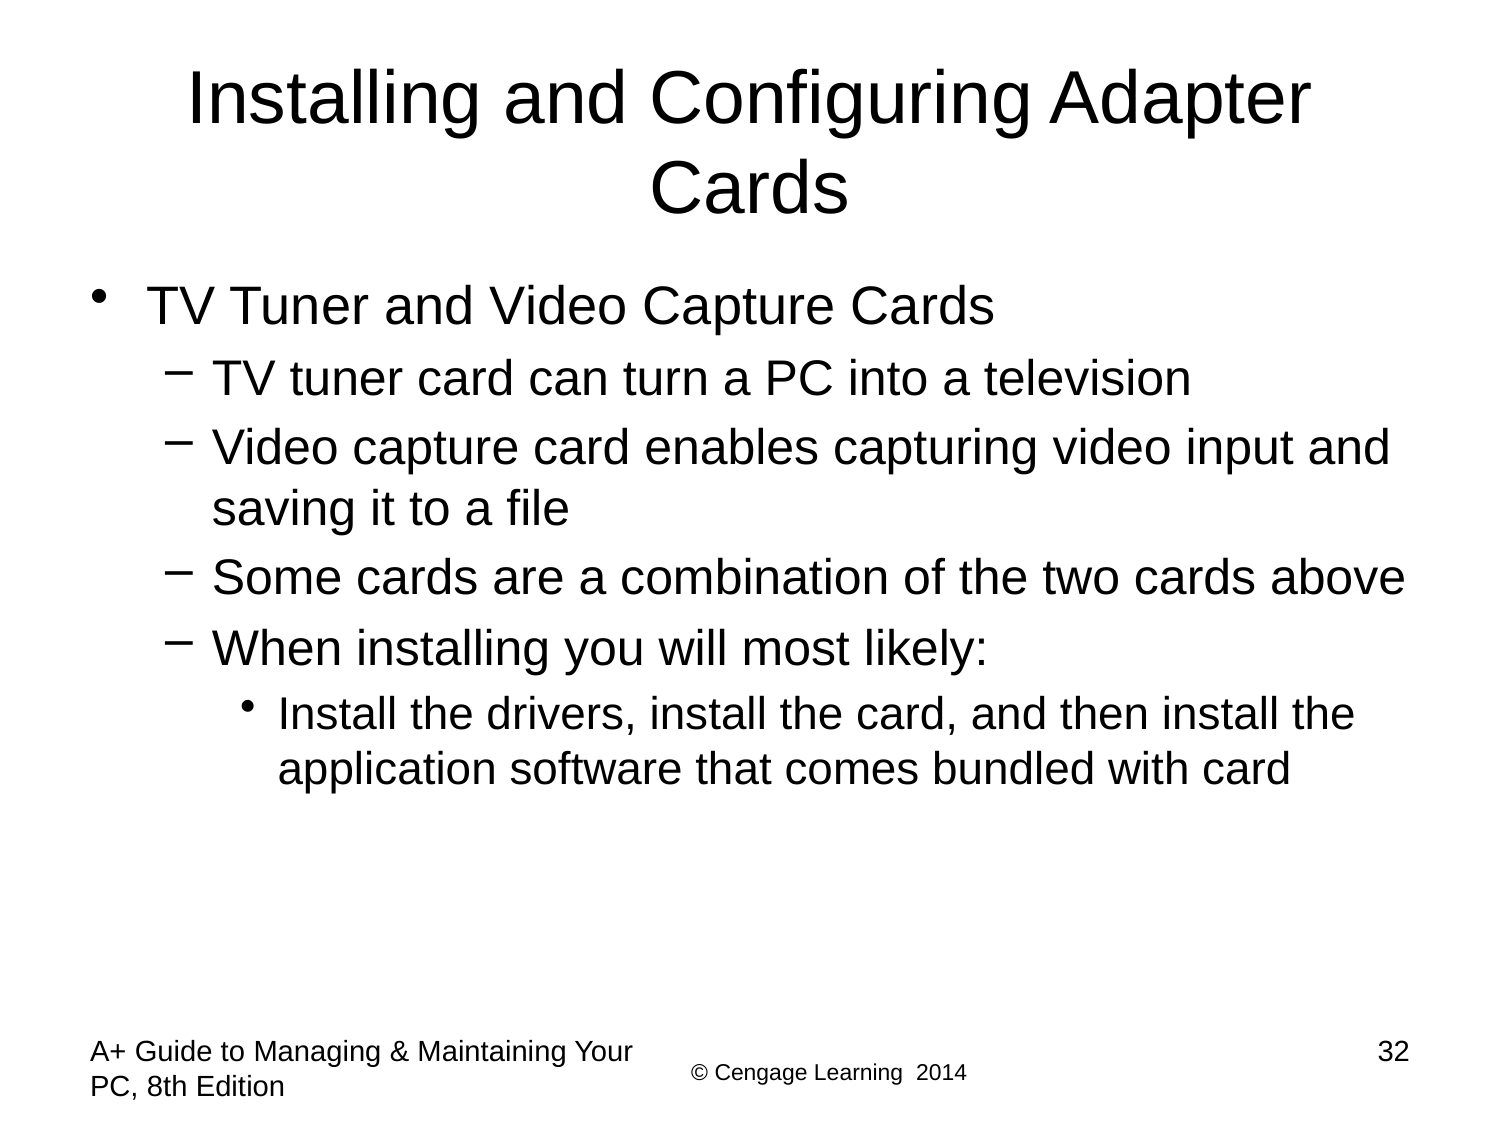

# Installing and Configuring Adapter Cards
TV Tuner and Video Capture Cards
TV tuner card can turn a PC into a television
Video capture card enables capturing video input and saving it to a file
Some cards are a combination of the two cards above
When installing you will most likely:
Install the drivers, install the card, and then install the application software that comes bundled with card
A+ Guide to Managing & Maintaining Your PC, 8th Edition
32